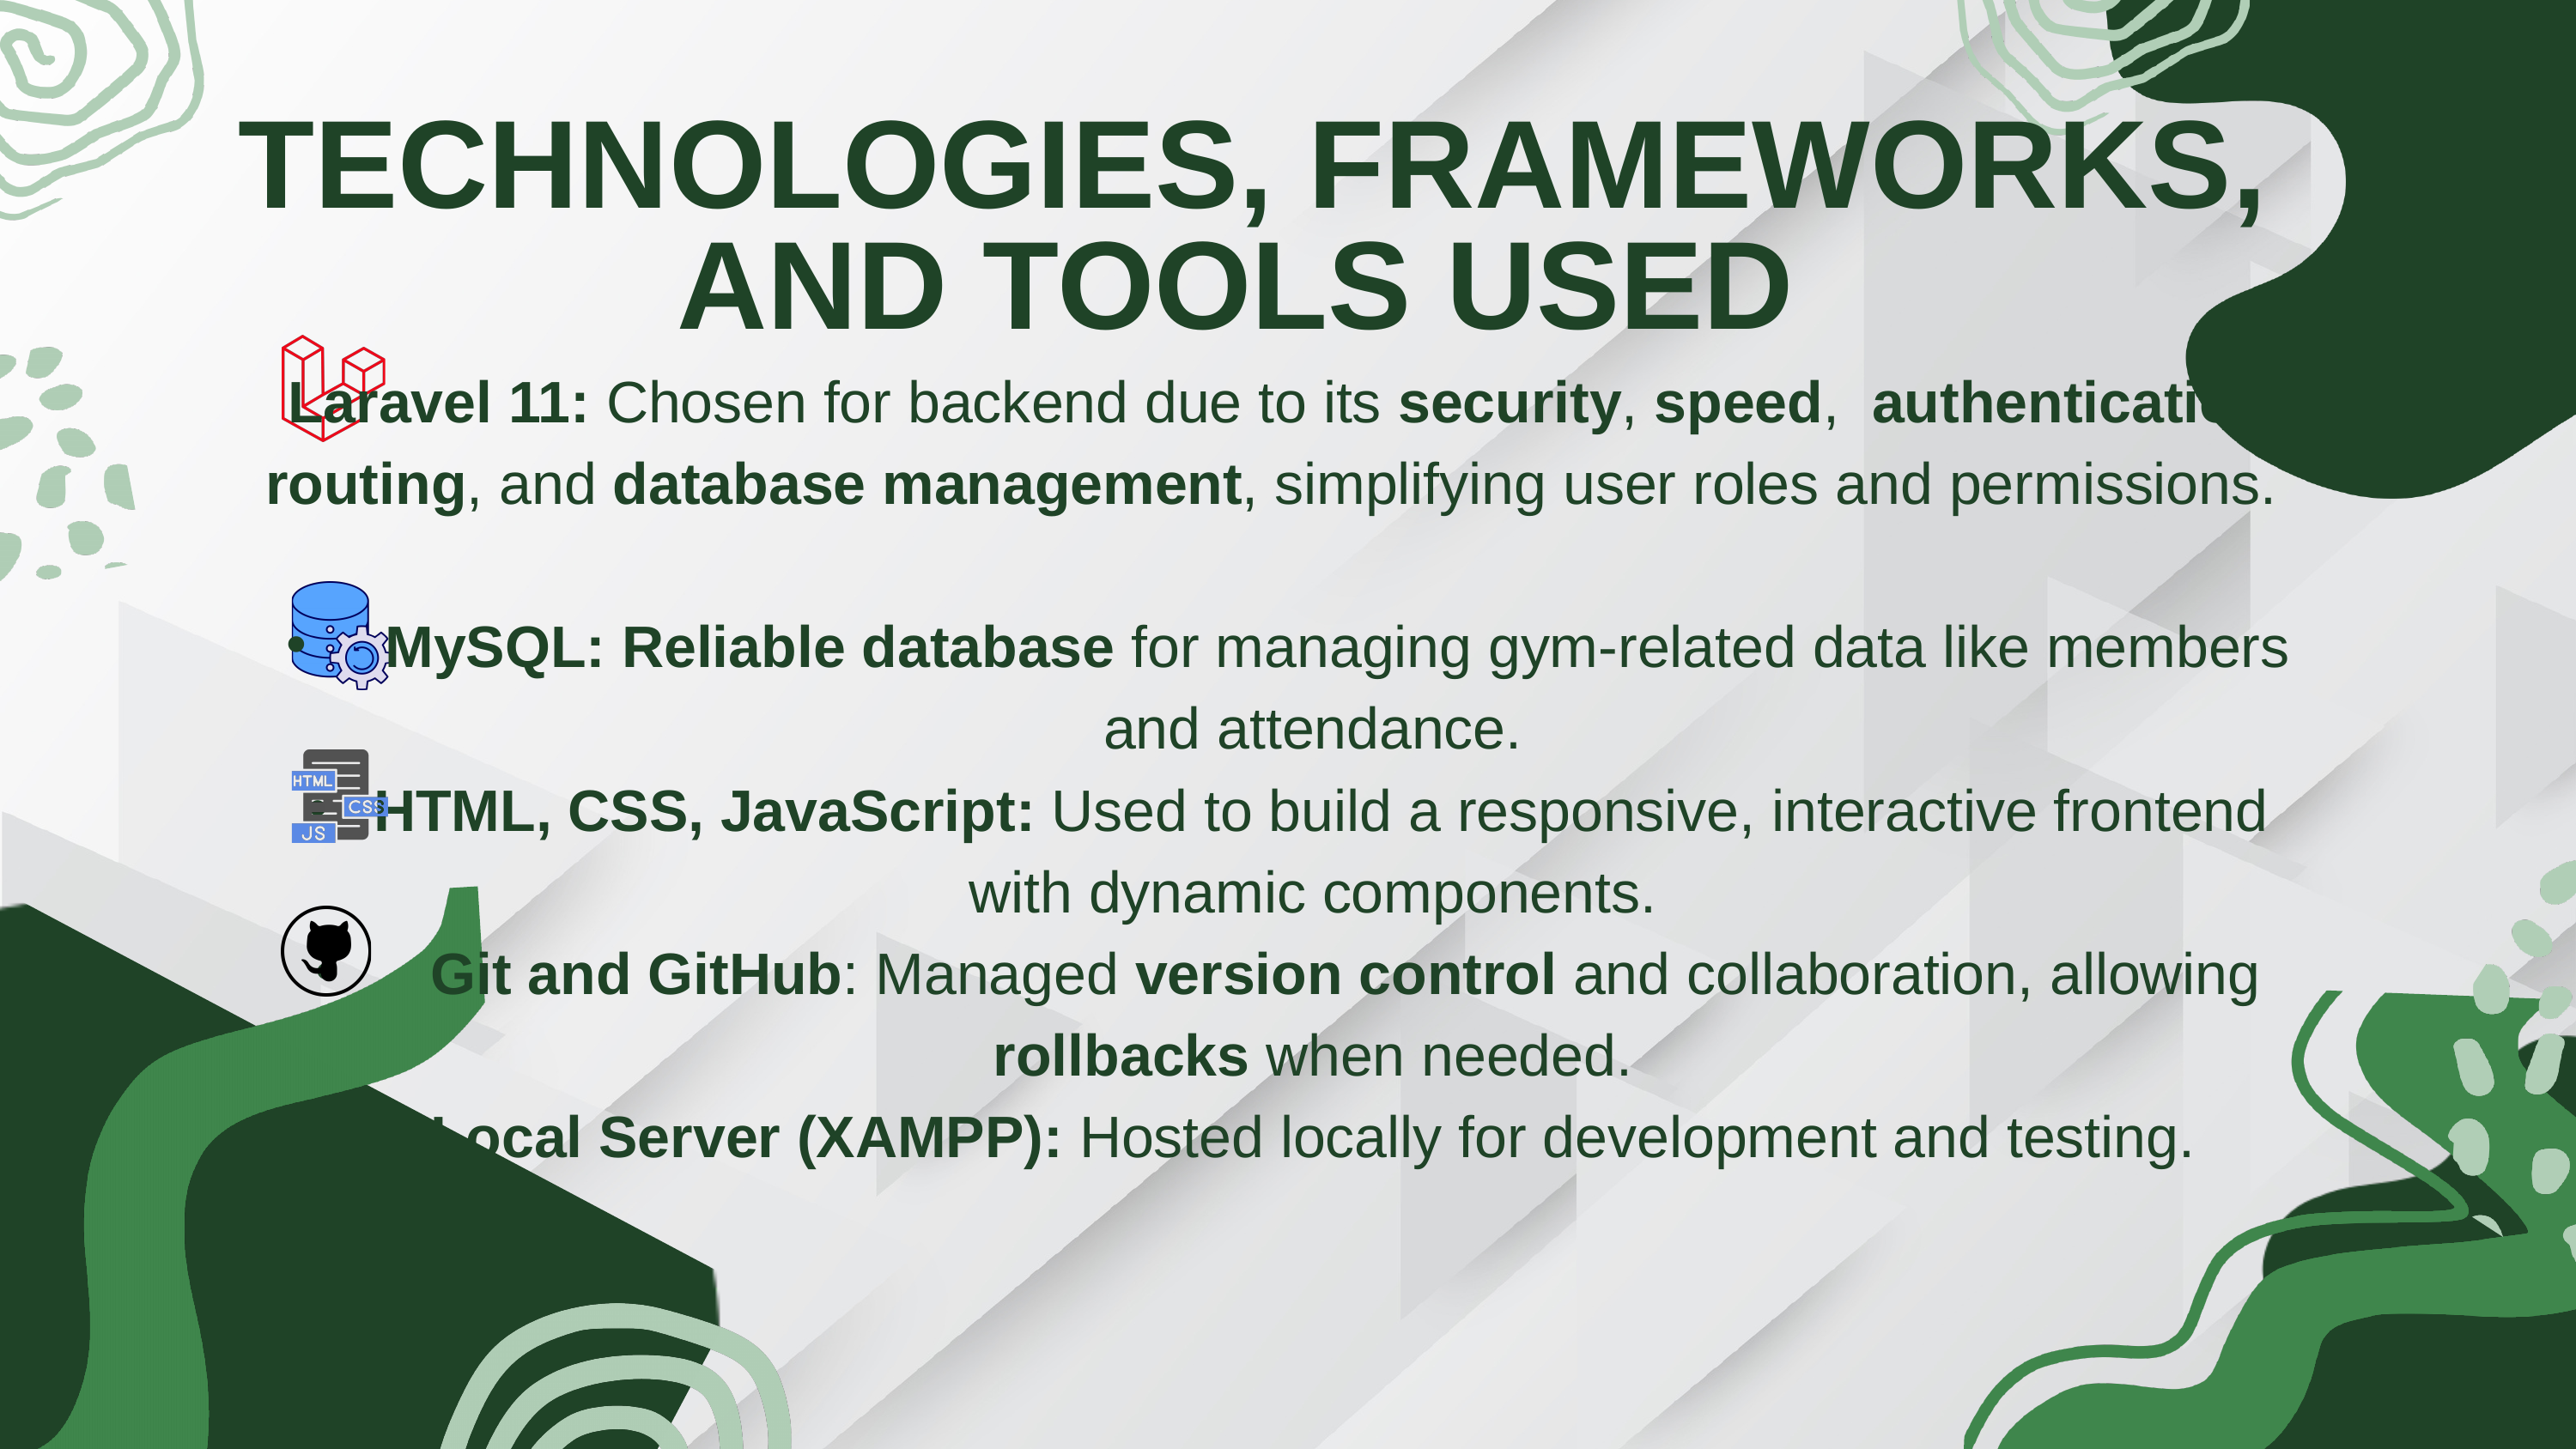

TECHNOLOGIES, FRAMEWORKS, AND TOOLS USED

   Laravel 11: Chosen for backend due to its security, speed,  authentication,
 routing, and database management, simplifying user roles and permissions.

   MySQL: Reliable database for managing gym-related data like members and attendance.
 HTML, CSS, JavaScript: Used to build a responsive, interactive frontend with dynamic components.
    Git and GitHub: Managed version control and collaboration, allowing rollbacks when needed.
Local Server (XAMPP): Hosted locally for development and testing.